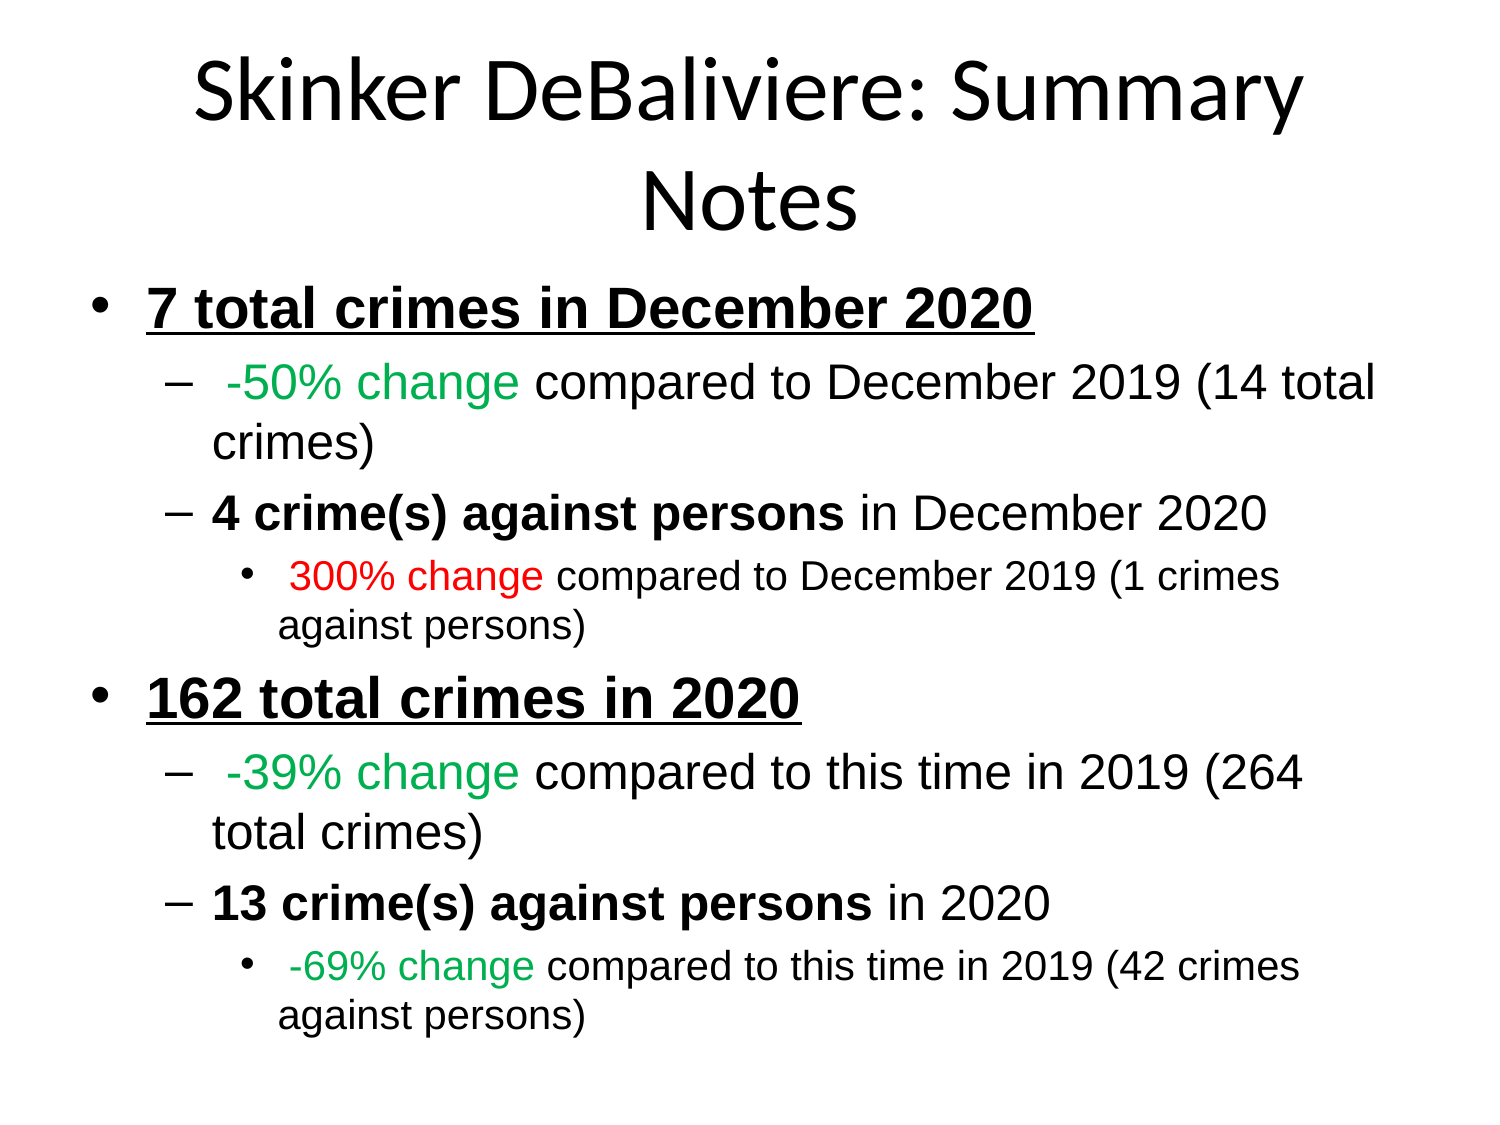

# Skinker DeBaliviere: Summary Notes
7 total crimes in December 2020
 -50% change compared to December 2019 (14 total crimes)
4 crime(s) against persons in December 2020
 300% change compared to December 2019 (1 crimes against persons)
162 total crimes in 2020
 -39% change compared to this time in 2019 (264 total crimes)
13 crime(s) against persons in 2020
 -69% change compared to this time in 2019 (42 crimes against persons)